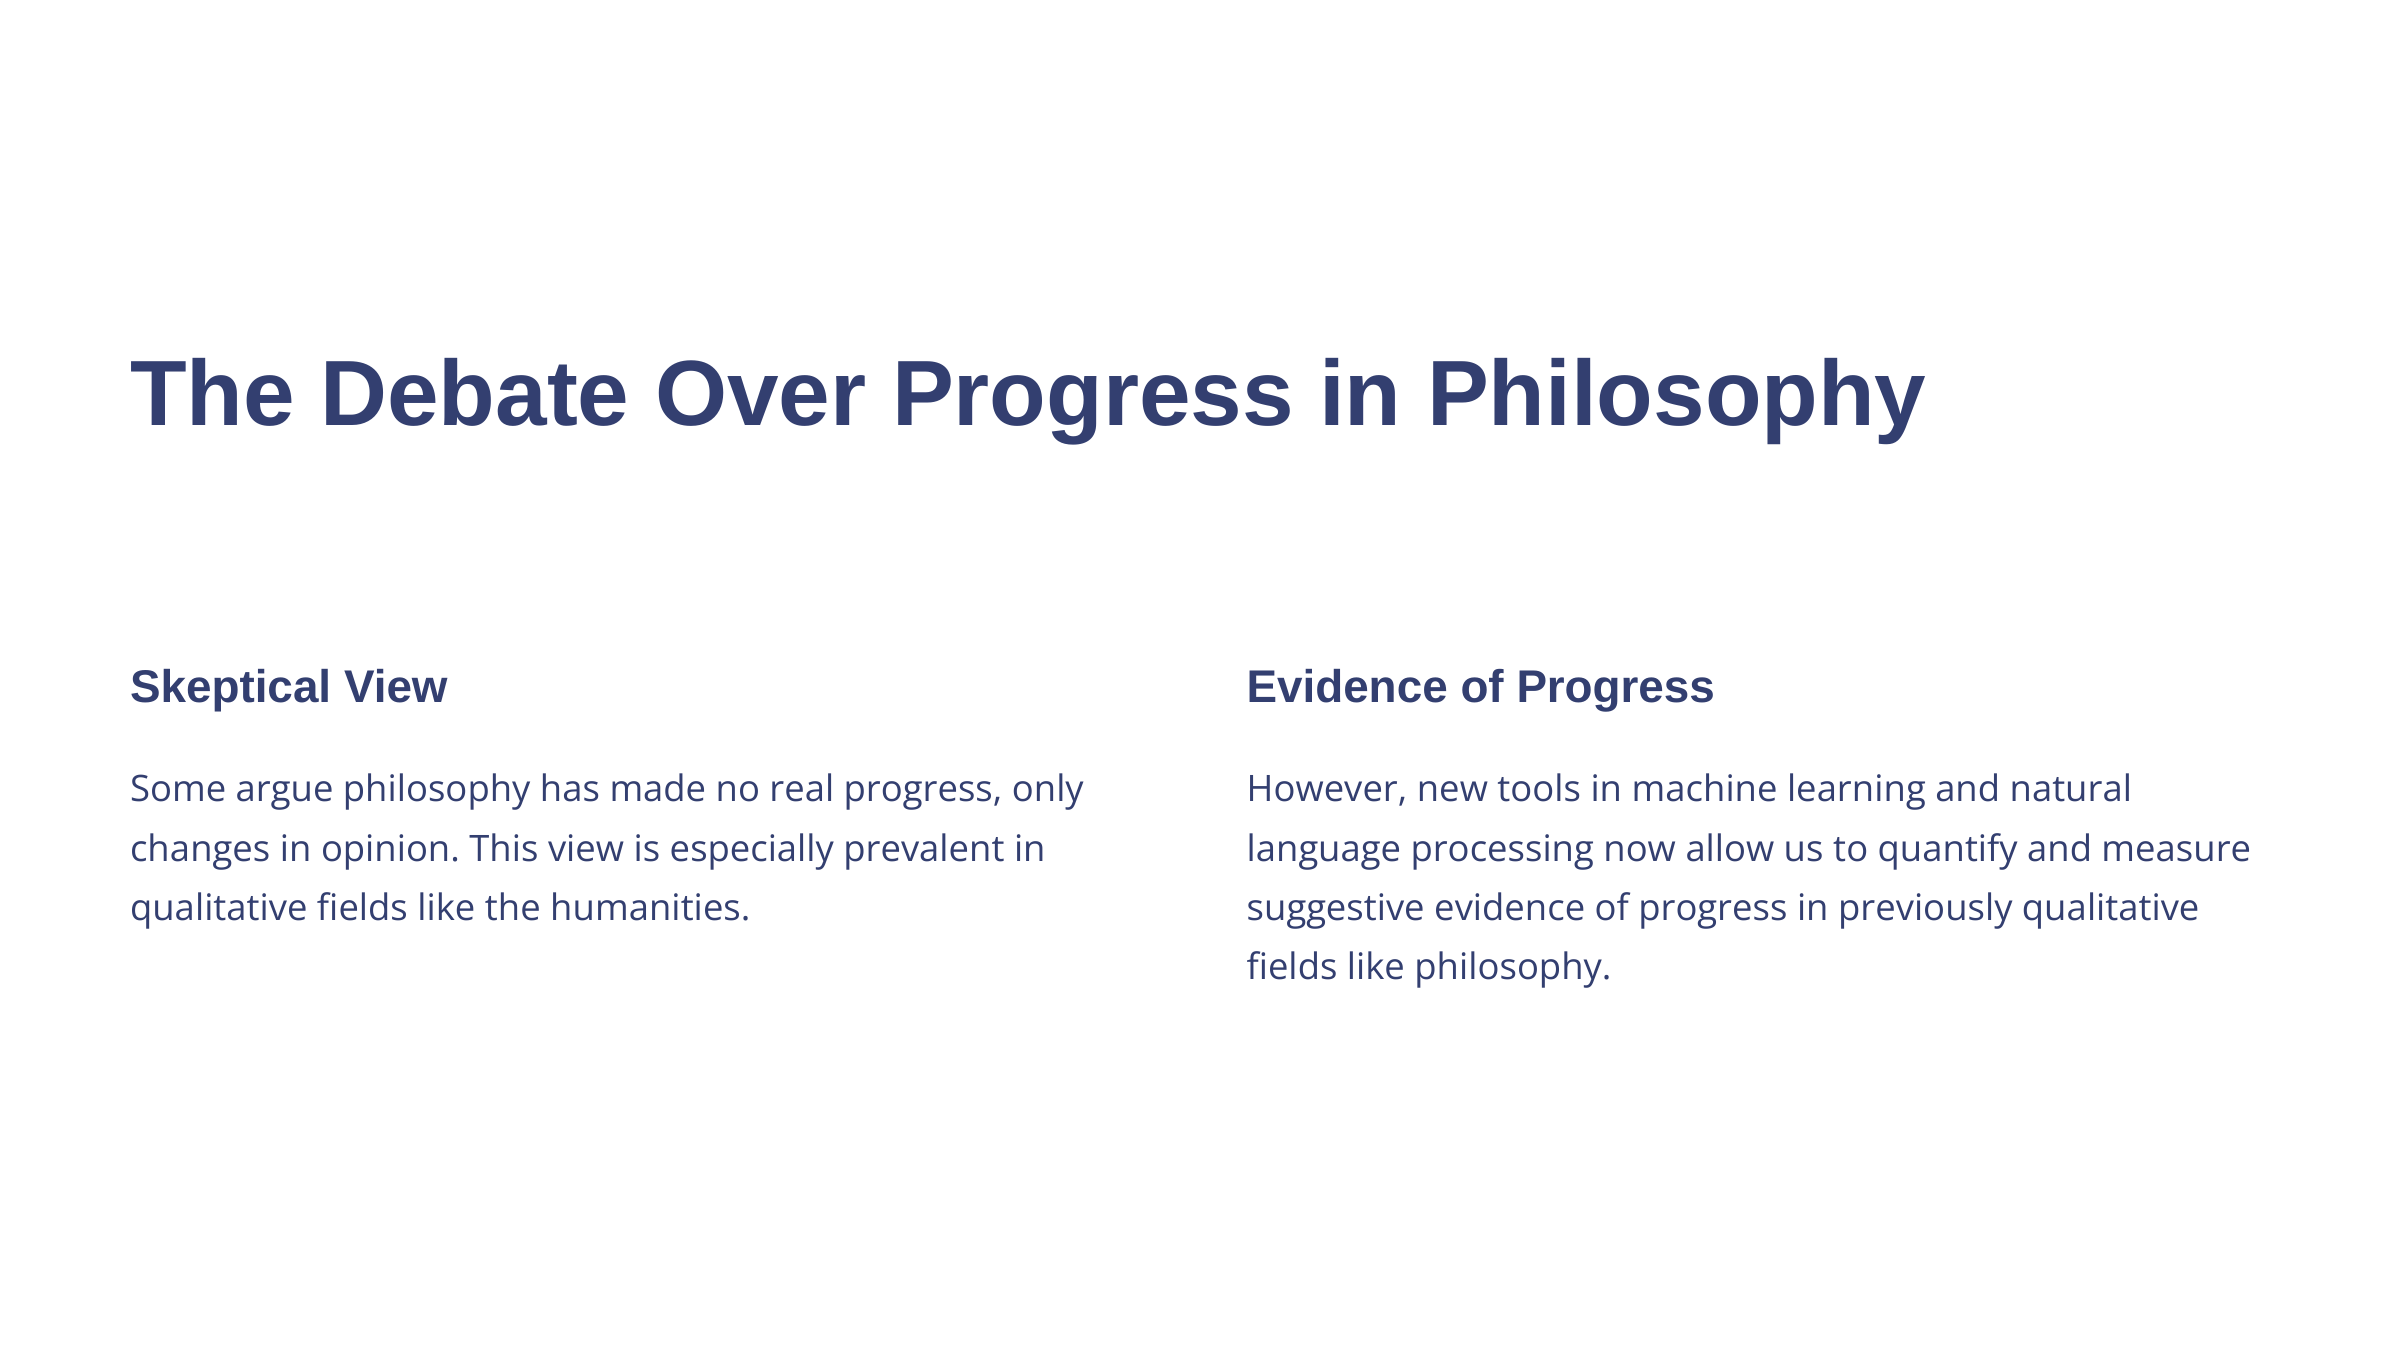

The Debate Over Progress in Philosophy
Skeptical View
Evidence of Progress
Some argue philosophy has made no real progress, only changes in opinion. This view is especially prevalent in qualitative fields like the humanities.
However, new tools in machine learning and natural language processing now allow us to quantify and measure suggestive evidence of progress in previously qualitative fields like philosophy.